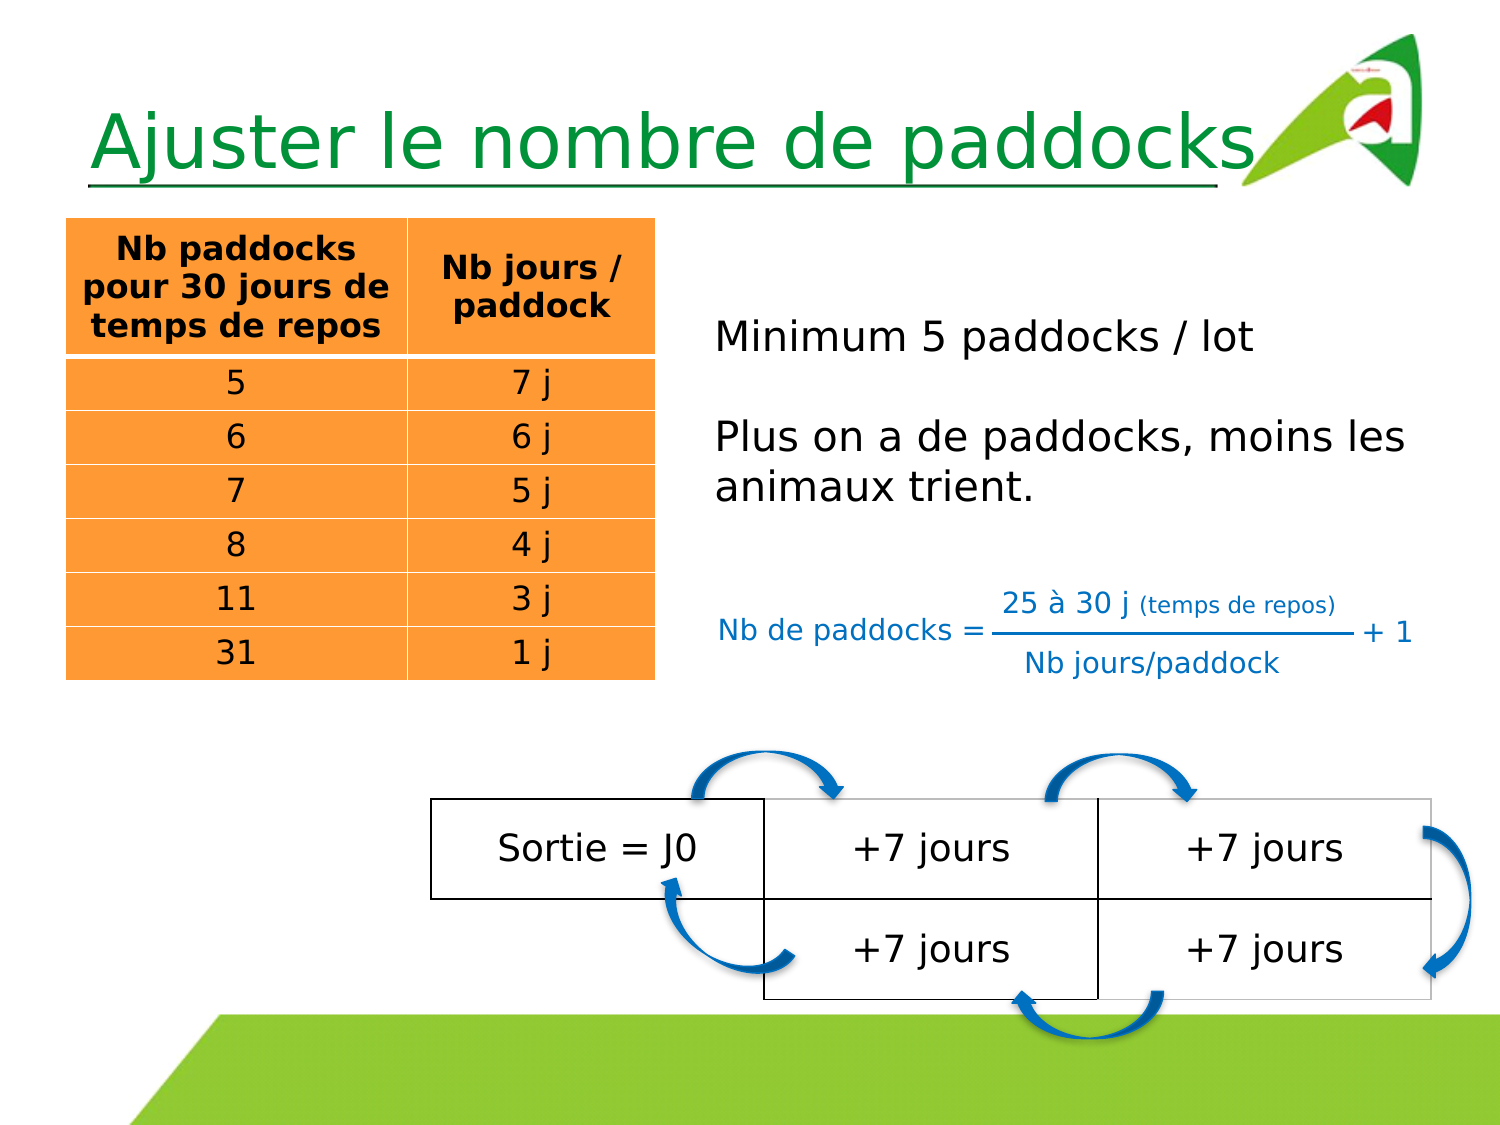

# Ajuster le nombre de paddocks
| Nb paddocks pour 30 jours de temps de repos | Nb jours / paddock |
| --- | --- |
| 5 | 7 j |
| 6 | 6 j |
| 7 | 5 j |
| 8 | 4 j |
| 11 | 3 j |
| 31 | 1 j |
Minimum 5 paddocks / lot

Plus on a de paddocks, moins les animaux trient.
25 à 30 j (temps de repos)
Nb de paddocks =
+ 1
Nb jours/paddock

| Sortie = J0 | +7 jours | +7 jours |
| --- | --- | --- |
|  | +7 jours | +7 jours |